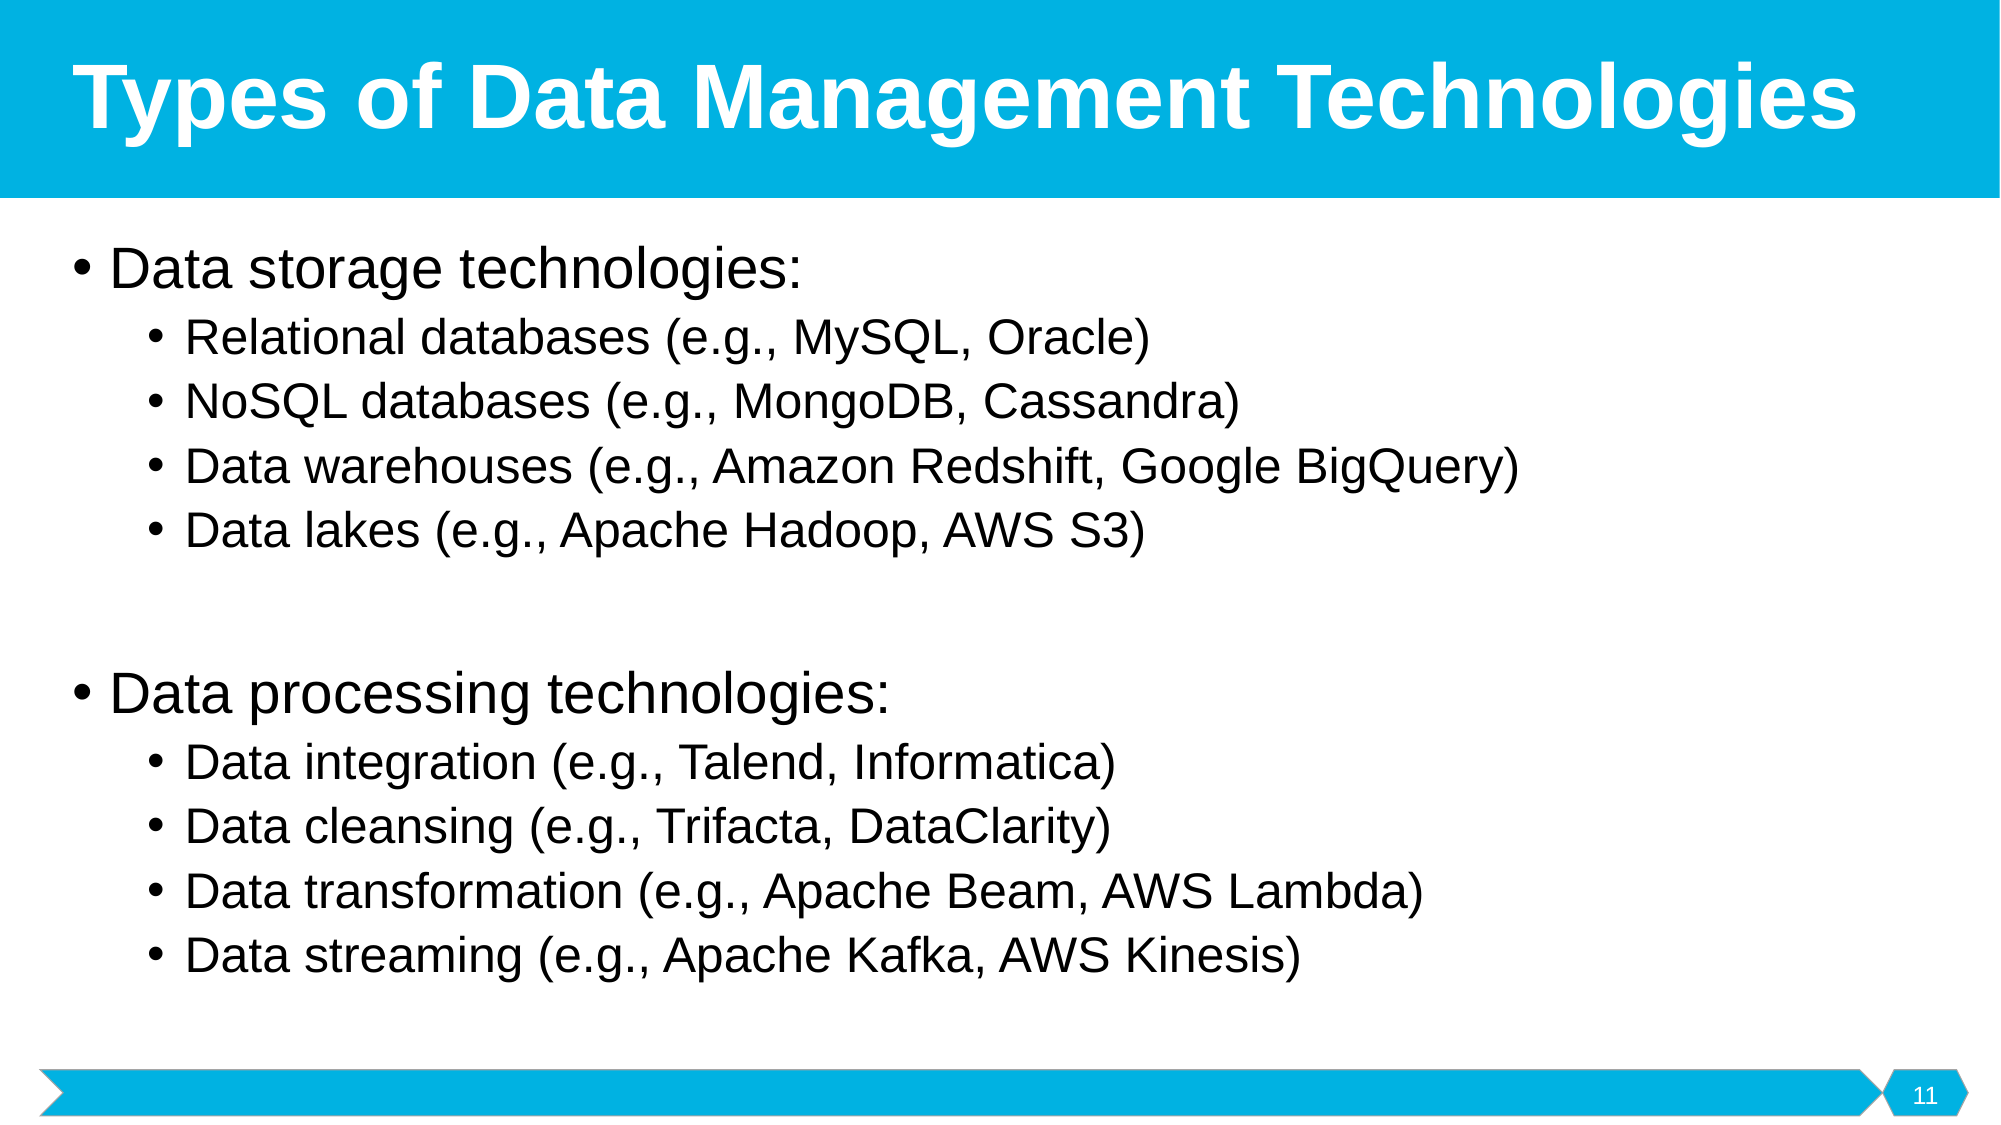

# Types of Data Management Technologies
Data storage technologies:
Relational databases (e.g., MySQL, Oracle)
NoSQL databases (e.g., MongoDB, Cassandra)
Data warehouses (e.g., Amazon Redshift, Google BigQuery)
Data lakes (e.g., Apache Hadoop, AWS S3)

Data processing technologies:
Data integration (e.g., Talend, Informatica)
Data cleansing (e.g., Trifacta, DataClarity)
Data transformation (e.g., Apache Beam, AWS Lambda)
Data streaming (e.g., Apache Kafka, AWS Kinesis)

11